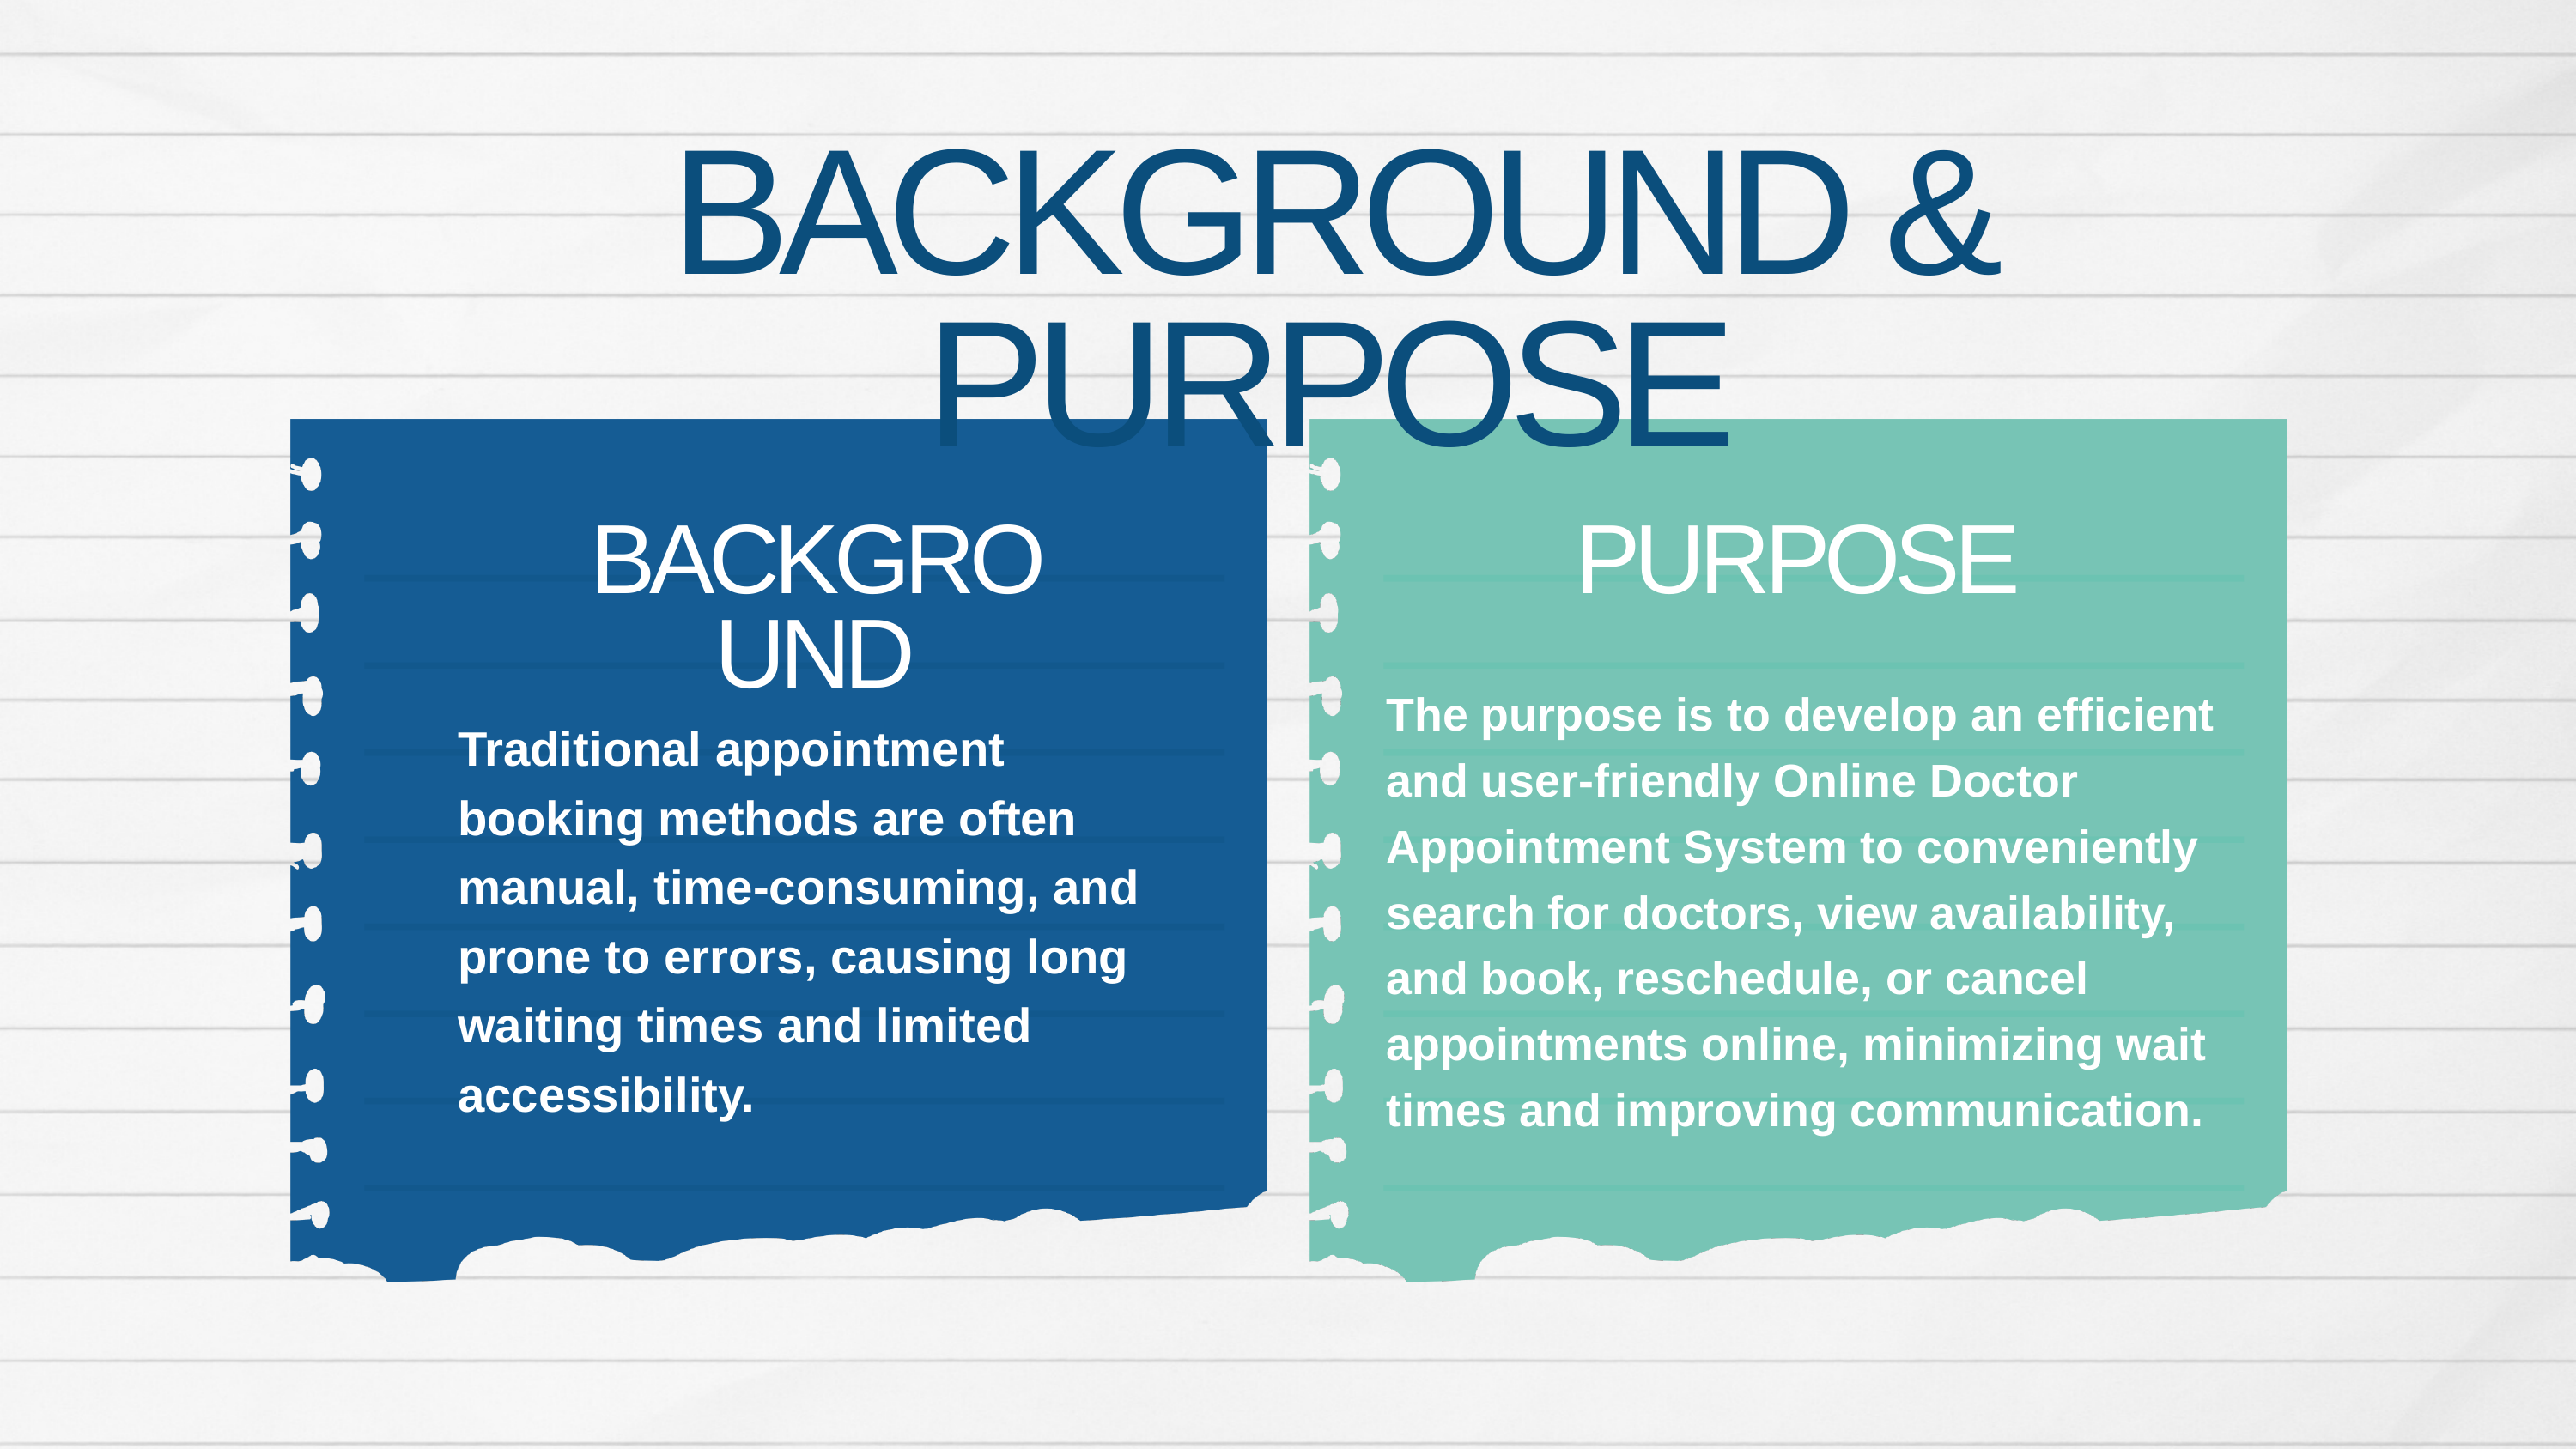

BACKGROUND & PURPOSE

BACKGROUND
PURPOSE
The purpose is to develop an efficient and user-friendly Online Doctor Appointment System to conveniently search for doctors, view availability, and book, reschedule, or cancel appointments online, minimizing wait times and improving communication.
Traditional appointment booking methods are often manual, time-consuming, and prone to errors, causing long waiting times and limited accessibility.